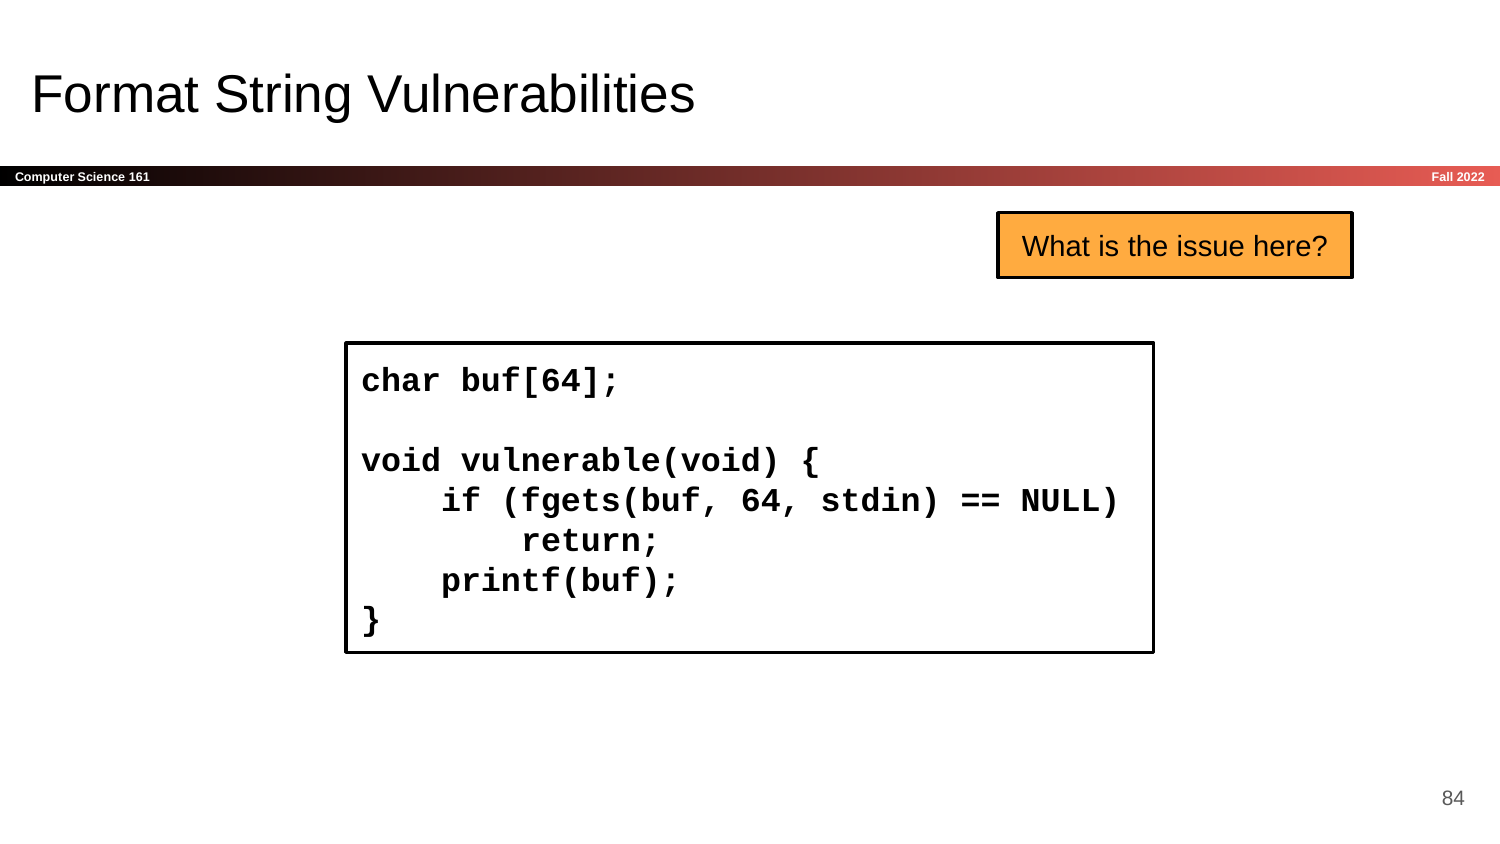

# Format String Vulnerabilities
What is the issue here?
char buf[64];

void vulnerable(void) {
    if (fgets(buf, 64, stdin) == NULL)
        return;
    printf(buf);
}
84